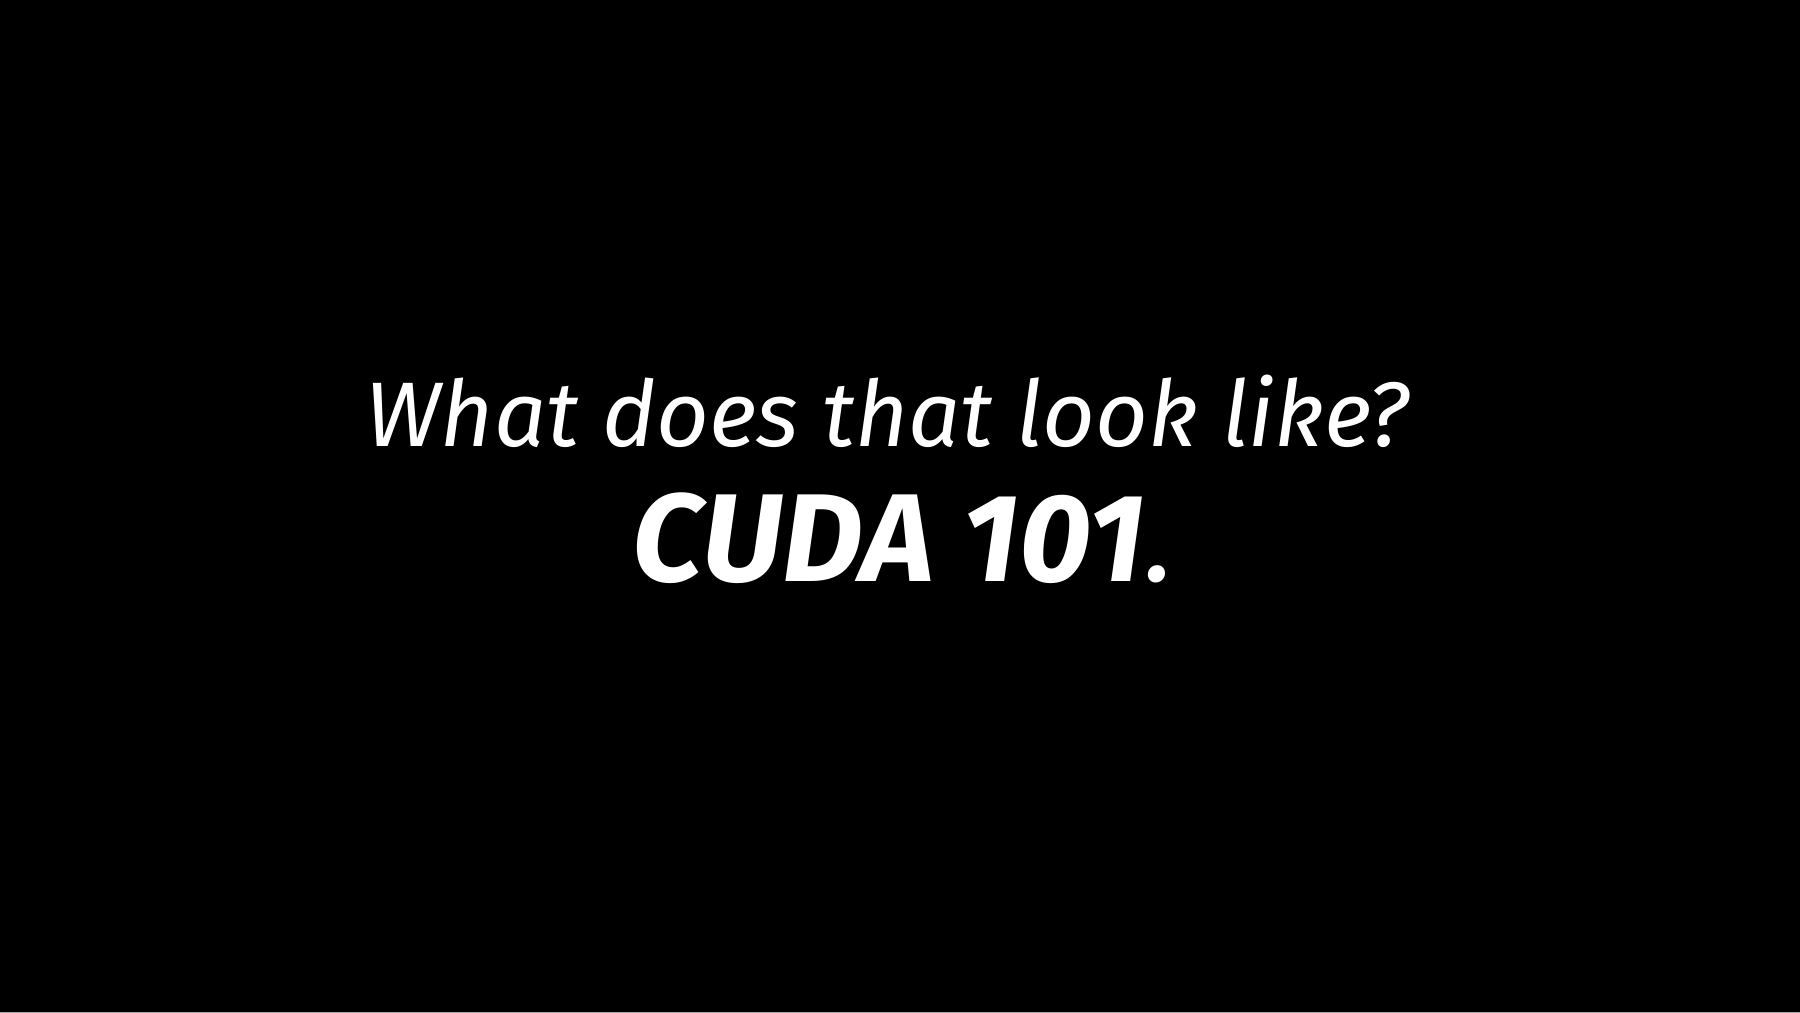

What does that look like?
CUDA 101.